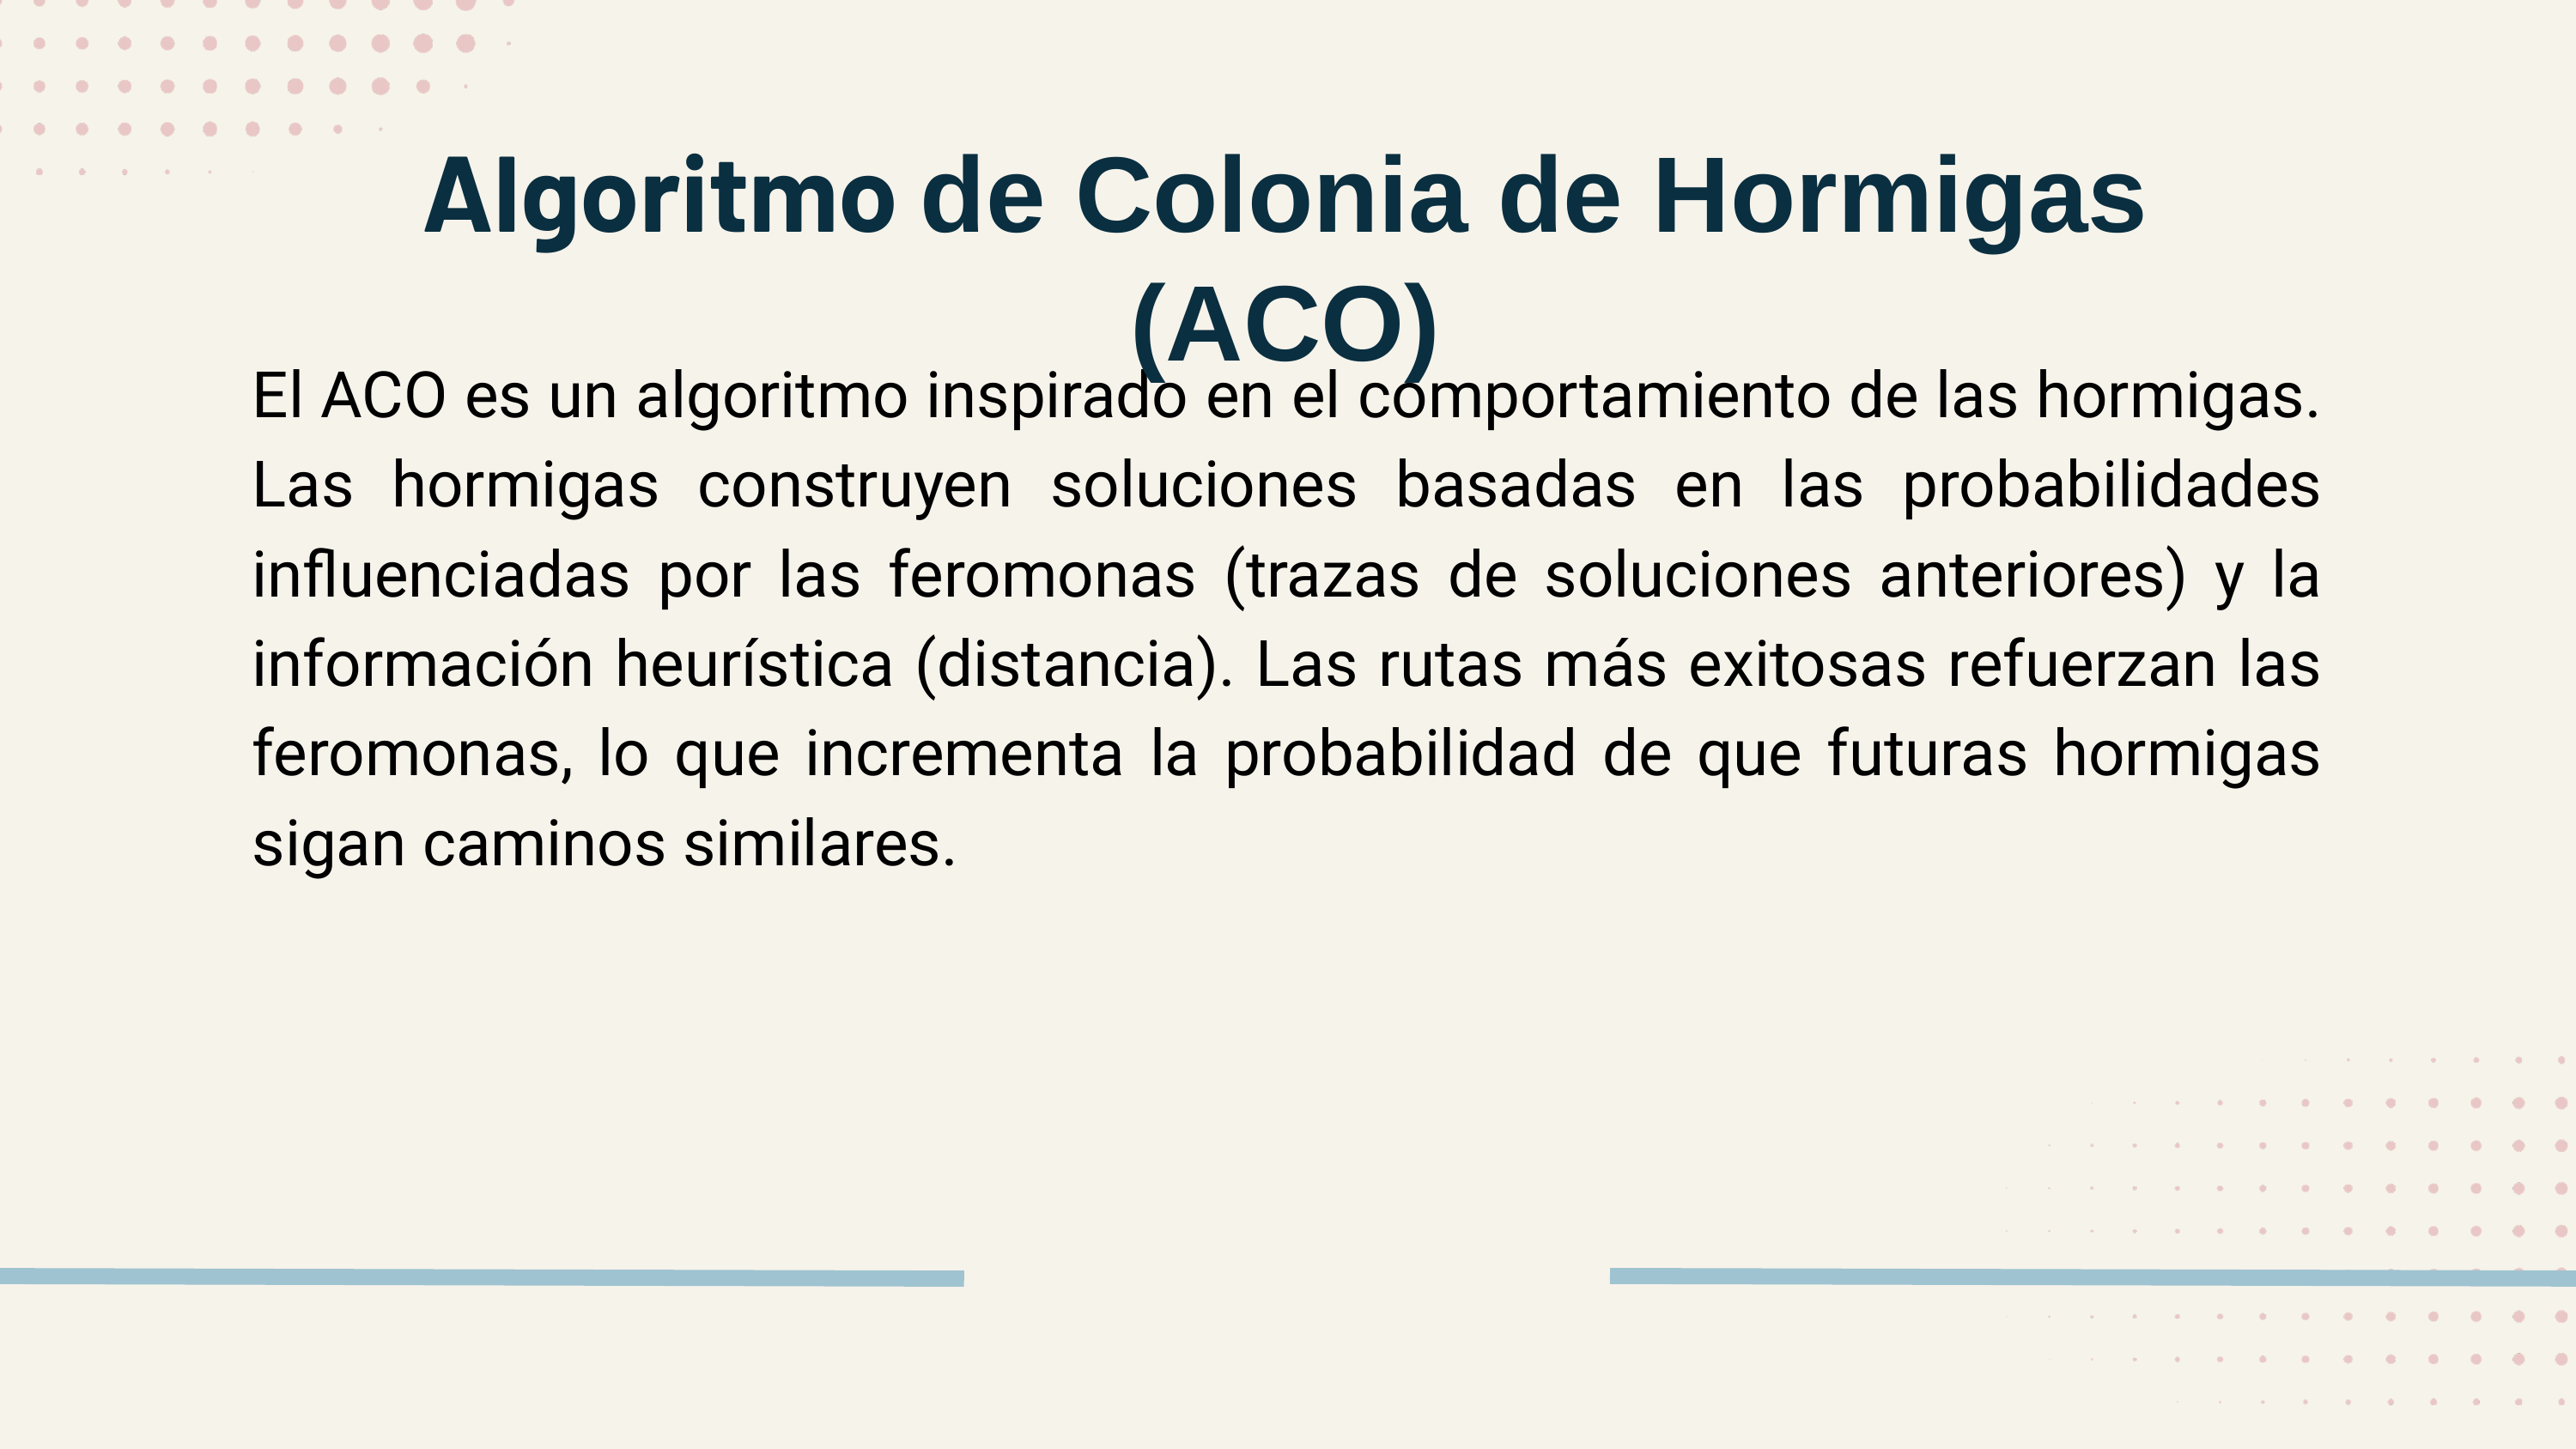

Algoritmo de Colonia de Hormigas (ACO)
El ACO es un algoritmo inspirado en el comportamiento de las hormigas. Las hormigas construyen soluciones basadas en las probabilidades influenciadas por las feromonas (trazas de soluciones anteriores) y la información heurística (distancia). Las rutas más exitosas refuerzan las feromonas, lo que incrementa la probabilidad de que futuras hormigas sigan caminos similares.